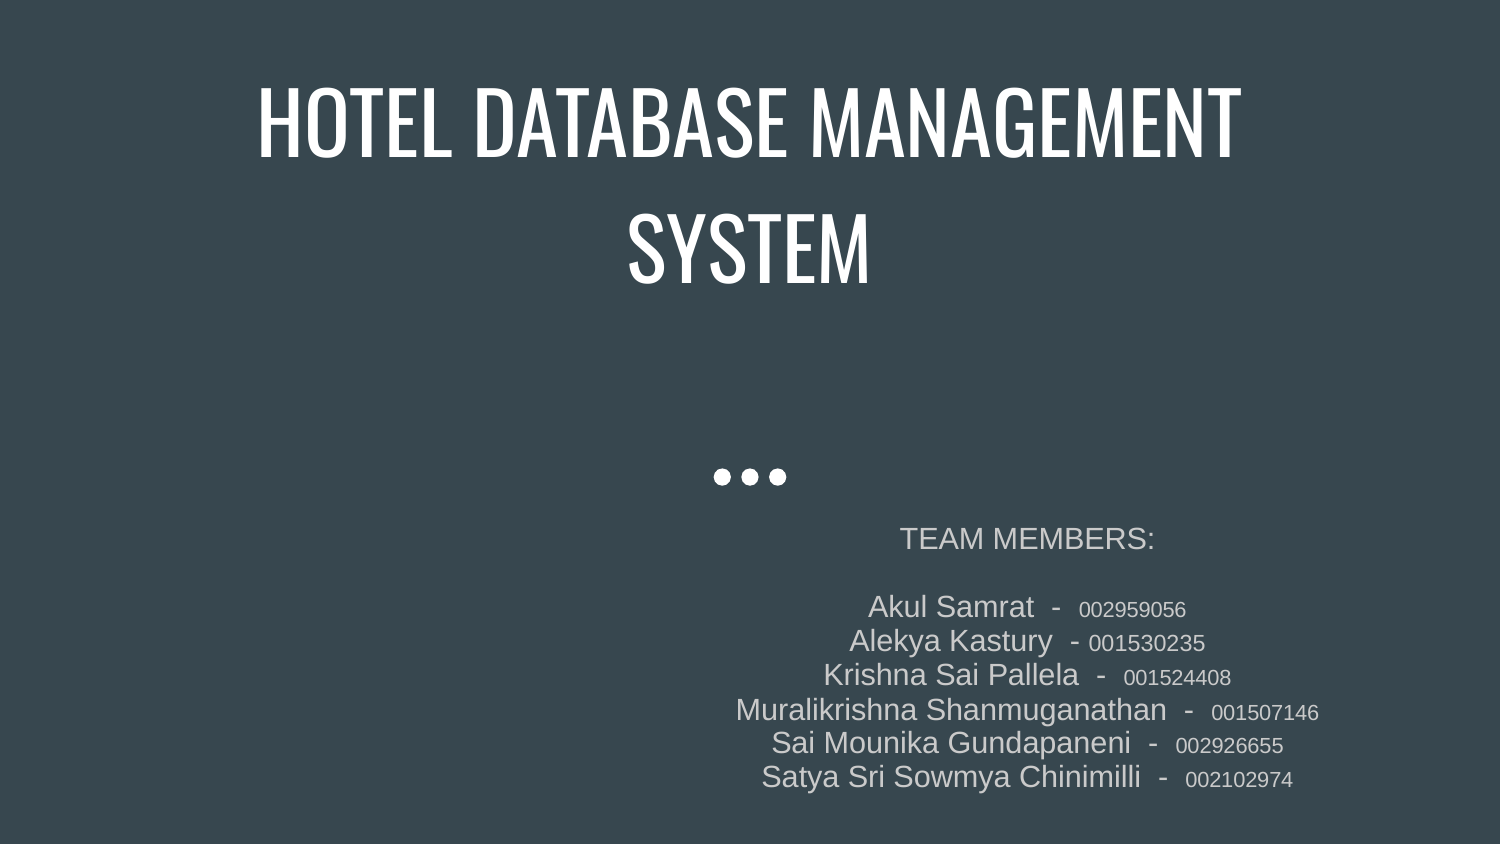

# HOTEL DATABASE MANAGEMENT SYSTEM
TEAM MEMBERS:

Akul Samrat  -  002959056
Alekya Kastury  - 001530235
Krishna Sai Pallela  -  001524408
Muralikrishna Shanmuganathan  -  001507146
Sai Mounika Gundapaneni  -  002926655
Satya Sri Sowmya Chinimilli  -  002102974